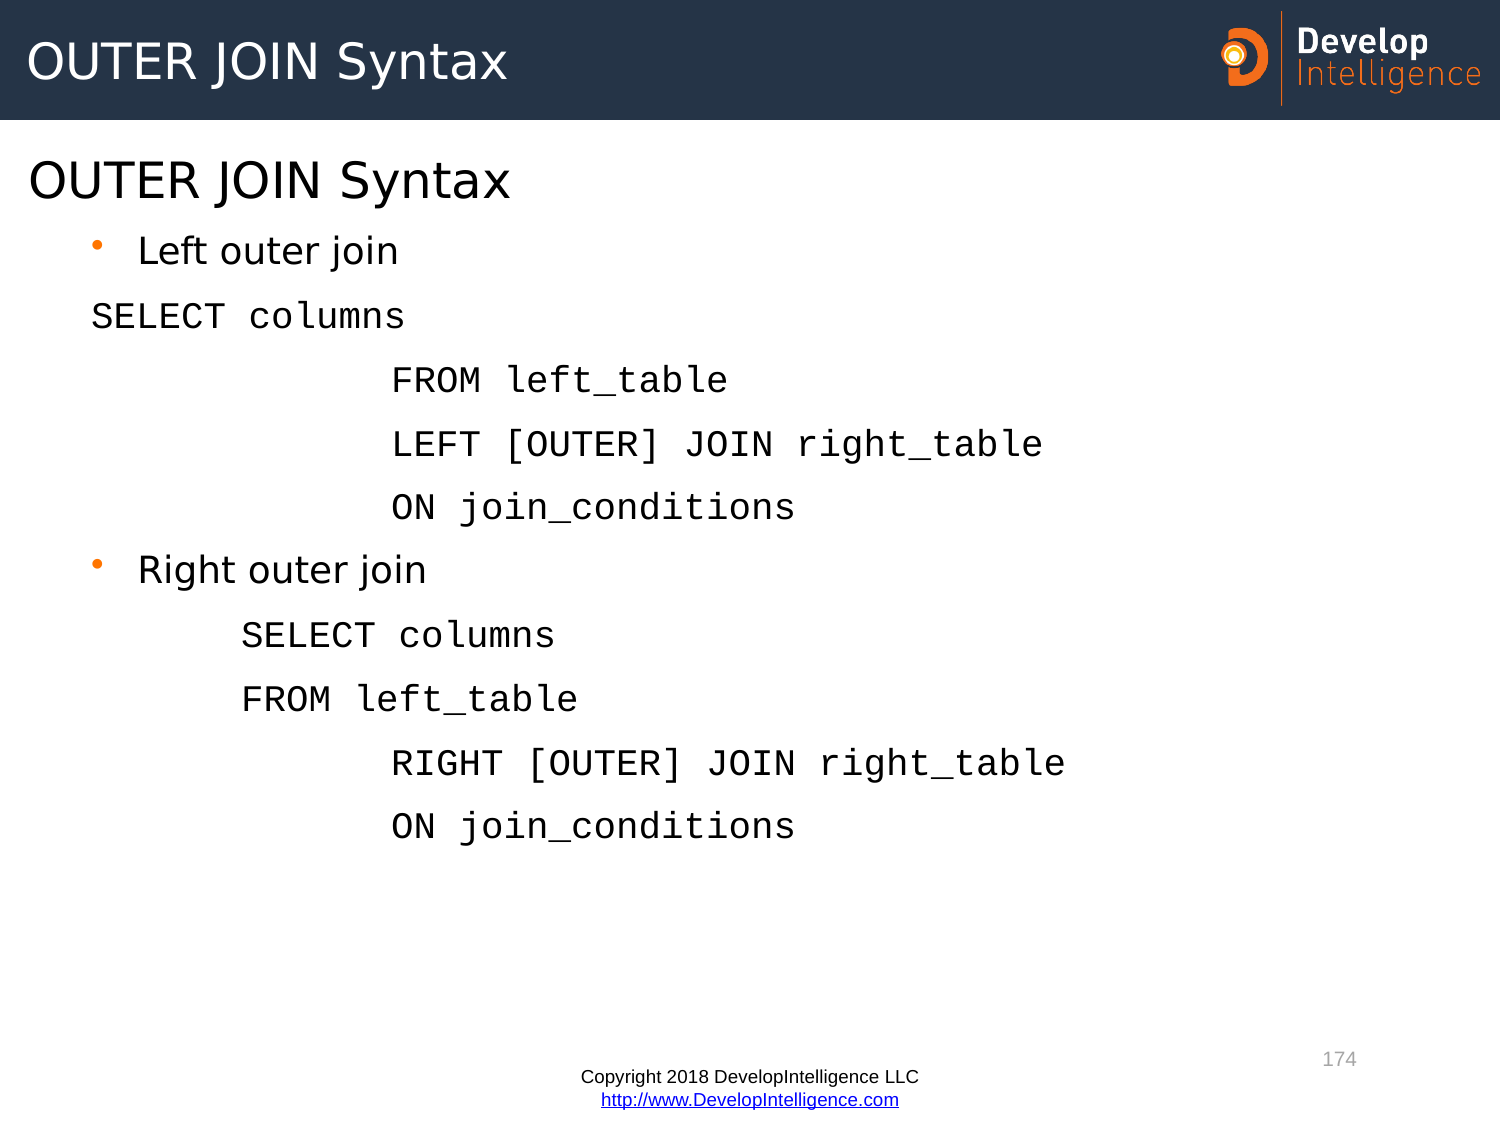

# OUTER JOIN Syntax
OUTER JOIN Syntax
Left outer join
SELECT columns
		FROM left_table
		LEFT [OUTER] JOIN right_table
		ON join_conditions
Right outer join
	SELECT columns
 	FROM left_table
		RIGHT [OUTER] JOIN right_table
		ON join_conditions

174